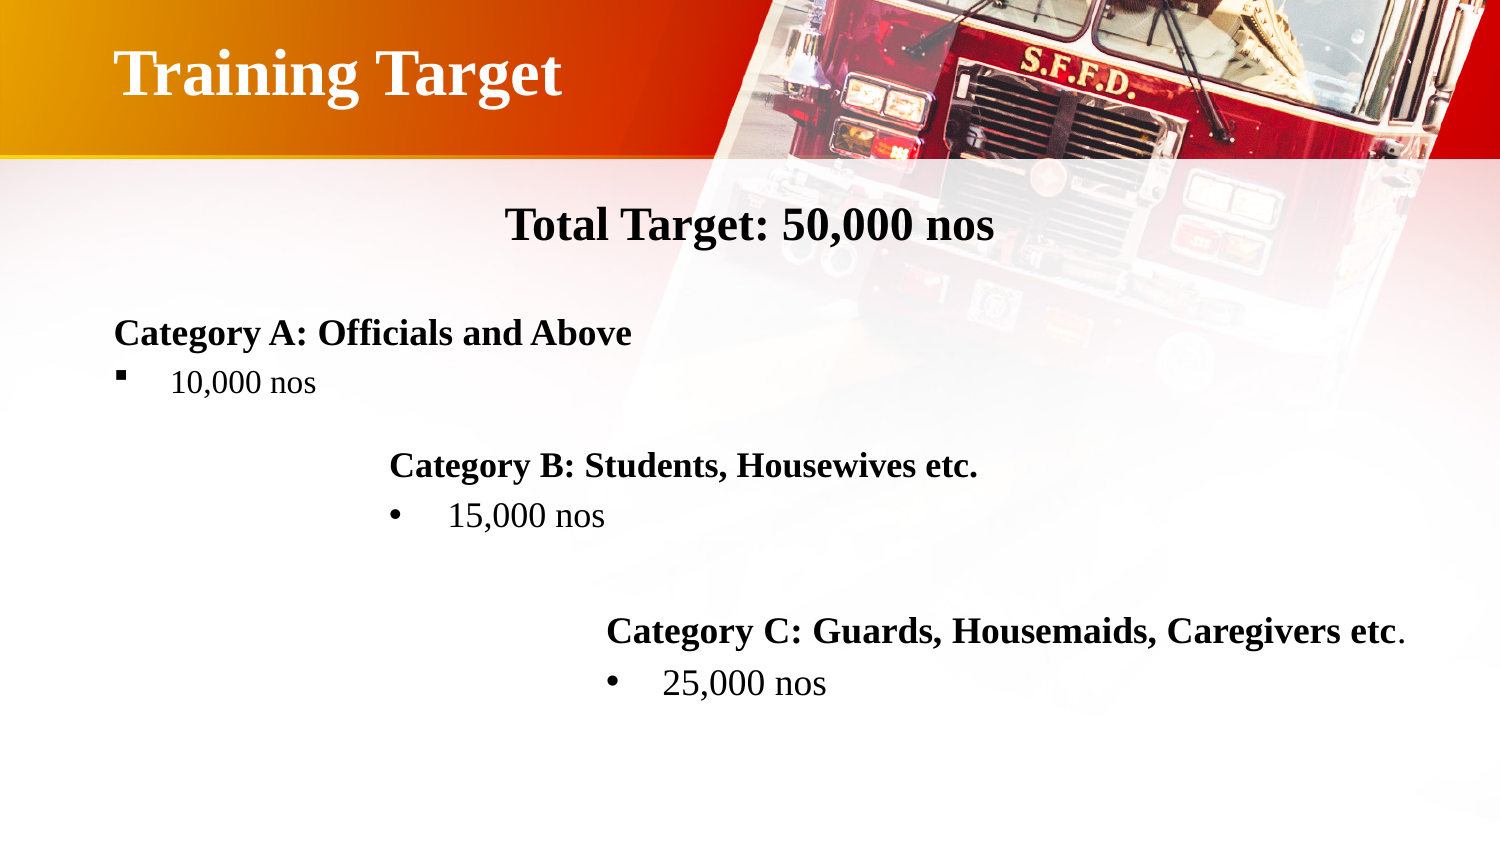

Training Target
Total Target: 50,000 nos
Category A: Officials and Above
10,000 nos
Category B: Students, Housewives etc.
15,000 nos
Category C: Guards, Housemaids, Caregivers etc.
25,000 nos